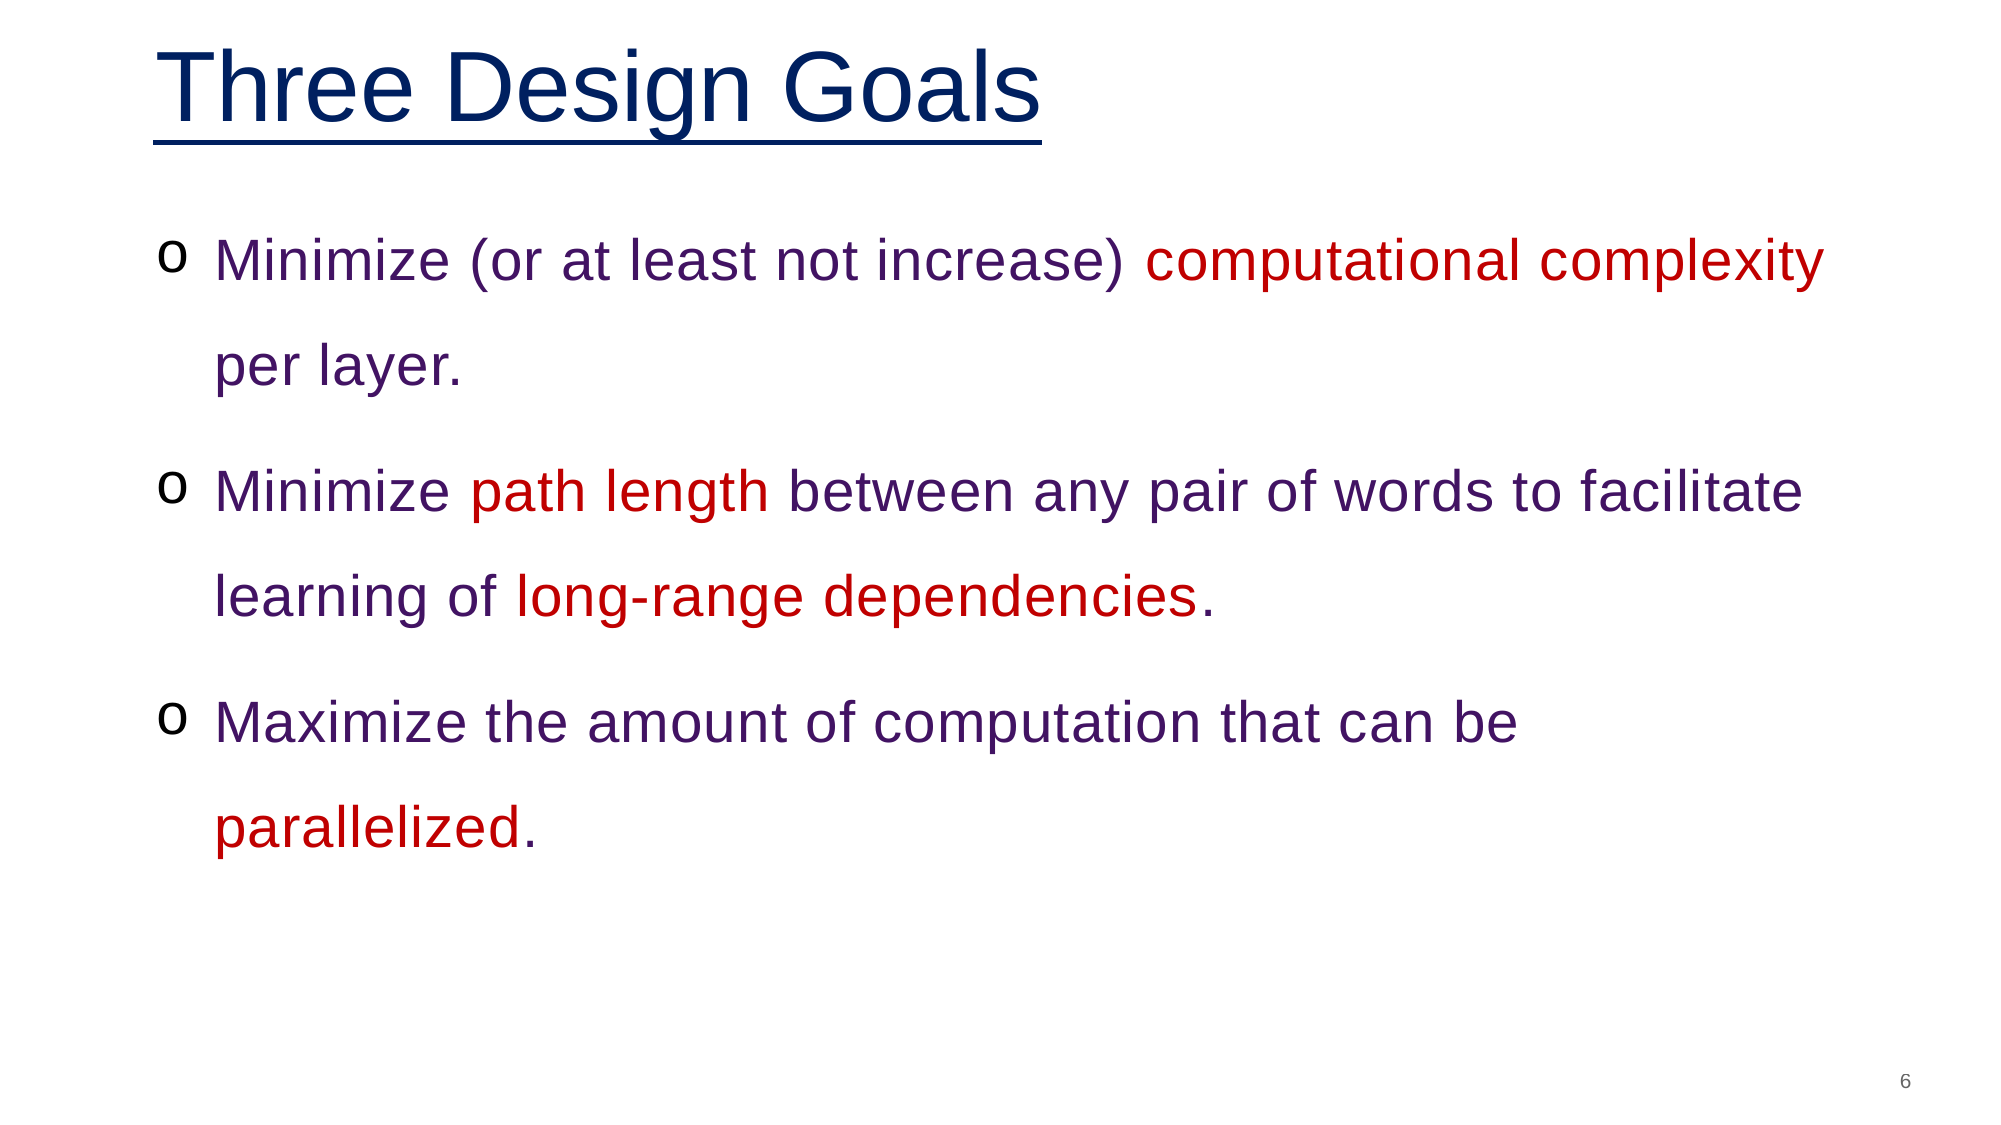

# Three Design Goals
Minimize (or at least not increase) computational complexity per layer.
Minimize path length between any pair of words to facilitate learning of long-range dependencies.
Maximize the amount of computation that can be parallelized.
6